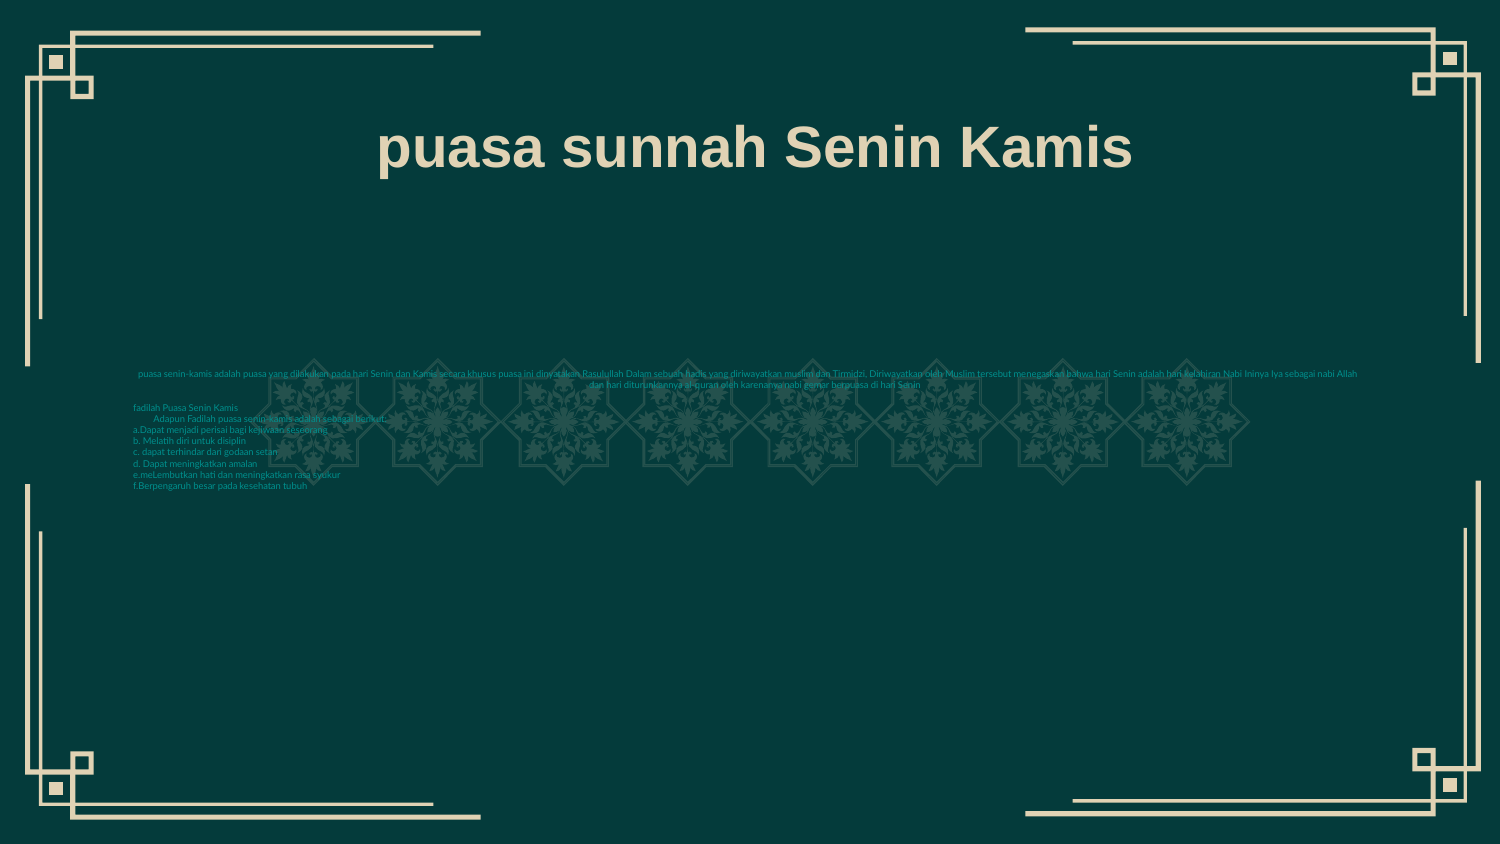

# puasa sunnah Senin Kamis
 puasa senin-kamis adalah puasa yang dilakukan pada hari Senin dan Kamis secara khusus puasa ini dinyatakan Rasulullah Dalam sebuah hadis yang diriwayatkan muslim dan Tirmidzi, Diriwayatkan oleh Muslim tersebut menegaskan bahwa hari Senin adalah hari kelahiran Nabi Ininya Iya sebagai nabi Allah dan hari diturunkannya al-quran oleh karenanya nabi gemar berpuasa di hari Senin

fadilah Puasa Senin Kamis
	 Adapun Fadilah puasa senin-kamis adalah sebagai berikut:
a.Dapat menjadi perisai bagi kejiwaan seseorang
b. Melatih diri untuk disiplin
c. dapat terhindar dari godaan setan
d. Dapat meningkatkan amalan
e.meLembutkan hati dan meningkatkan rasa syukur
f.Berpengaruh besar pada kesehatan tubuh